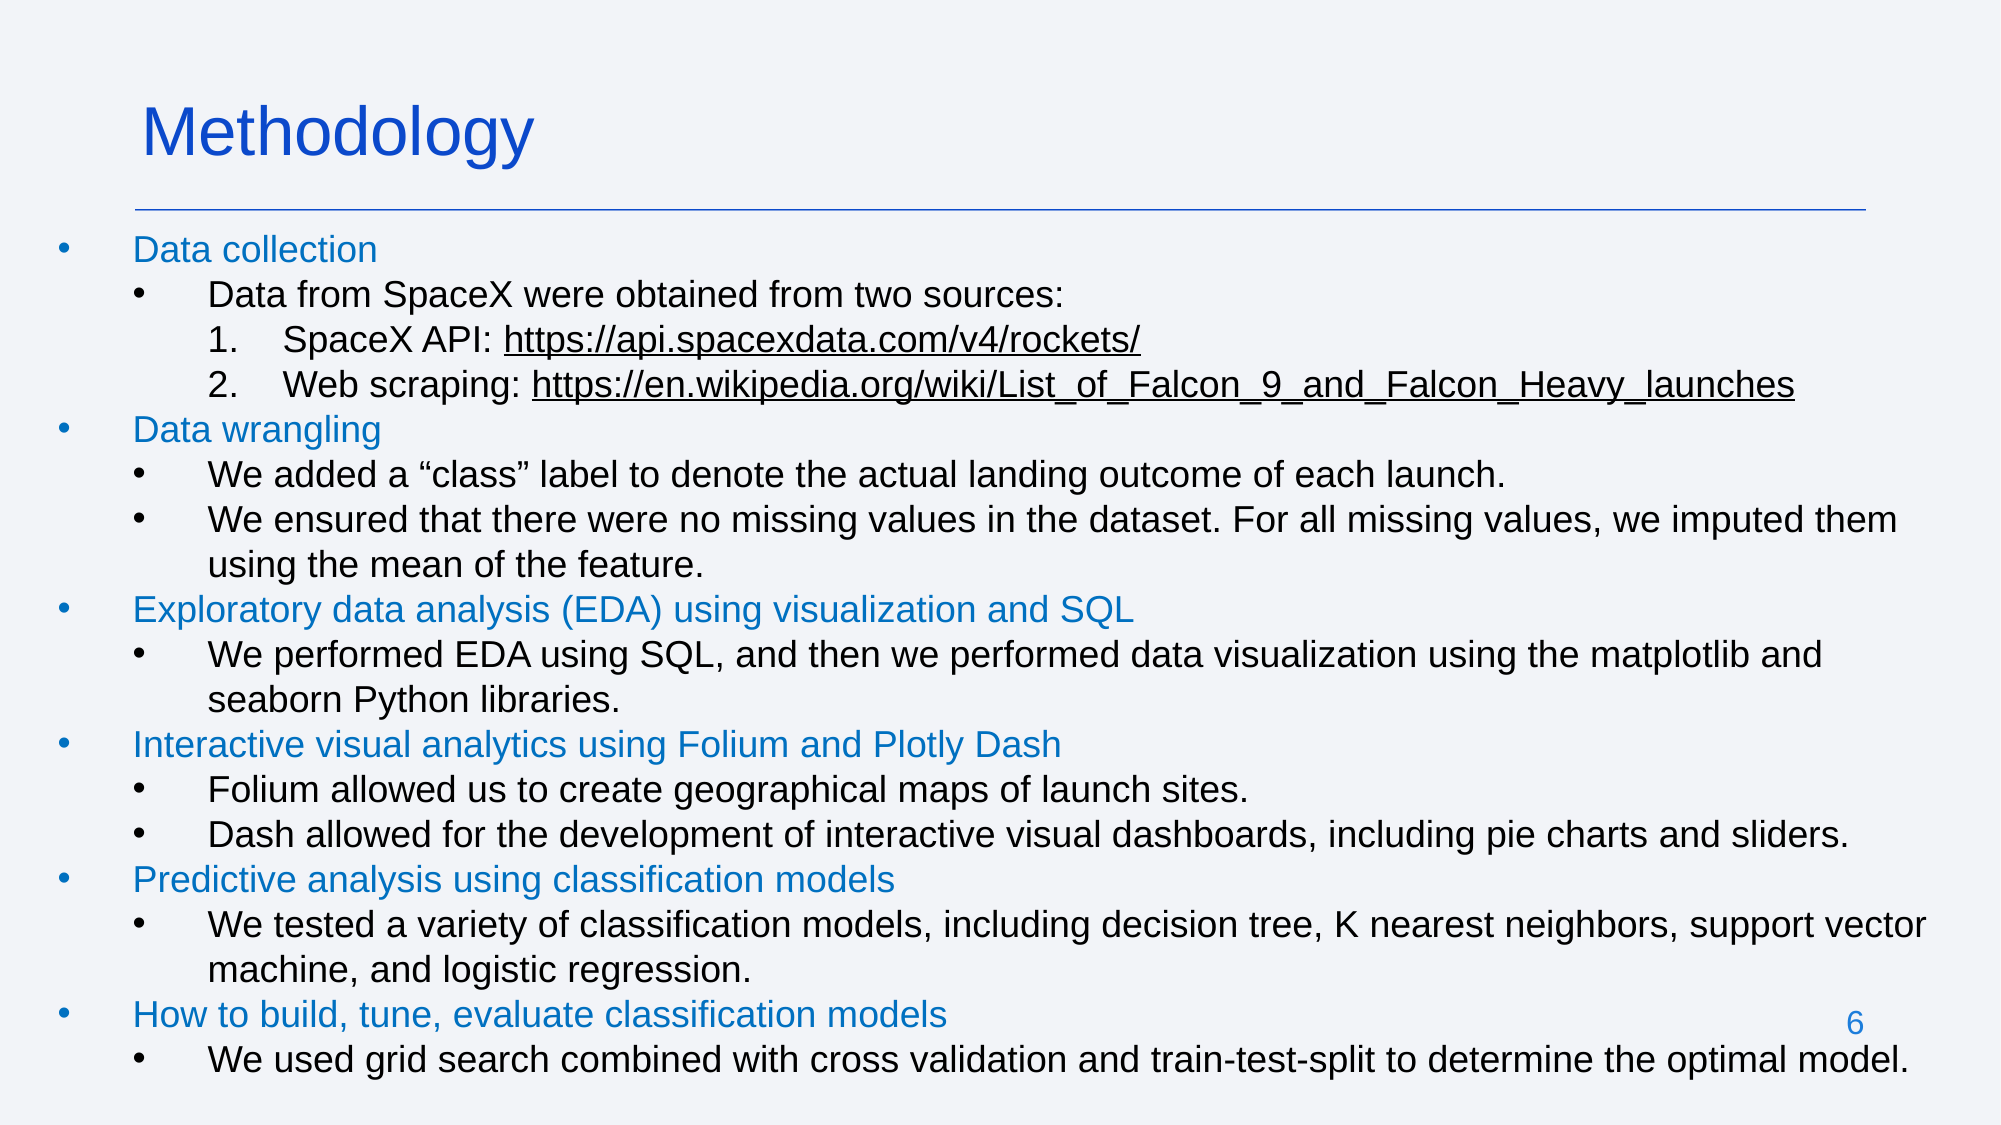

Methodology
Data collection
Data from SpaceX were obtained from two sources:
SpaceX API: https://api.spacexdata.com/v4/rockets/
Web scraping: https://en.wikipedia.org/wiki/List_of_Falcon_9_and_Falcon_Heavy_launches
Data wrangling
We added a “class” label to denote the actual landing outcome of each launch.
We ensured that there were no missing values in the dataset. For all missing values, we imputed them using the mean of the feature.
Exploratory data analysis (EDA) using visualization and SQL
We performed EDA using SQL, and then we performed data visualization using the matplotlib and seaborn Python libraries.
Interactive visual analytics using Folium and Plotly Dash
Folium allowed us to create geographical maps of launch sites.
Dash allowed for the development of interactive visual dashboards, including pie charts and sliders.
Predictive analysis using classification models
We tested a variety of classification models, including decision tree, K nearest neighbors, support vector machine, and logistic regression.
How to build, tune, evaluate classification models
We used grid search combined with cross validation and train-test-split to determine the optimal model.

6